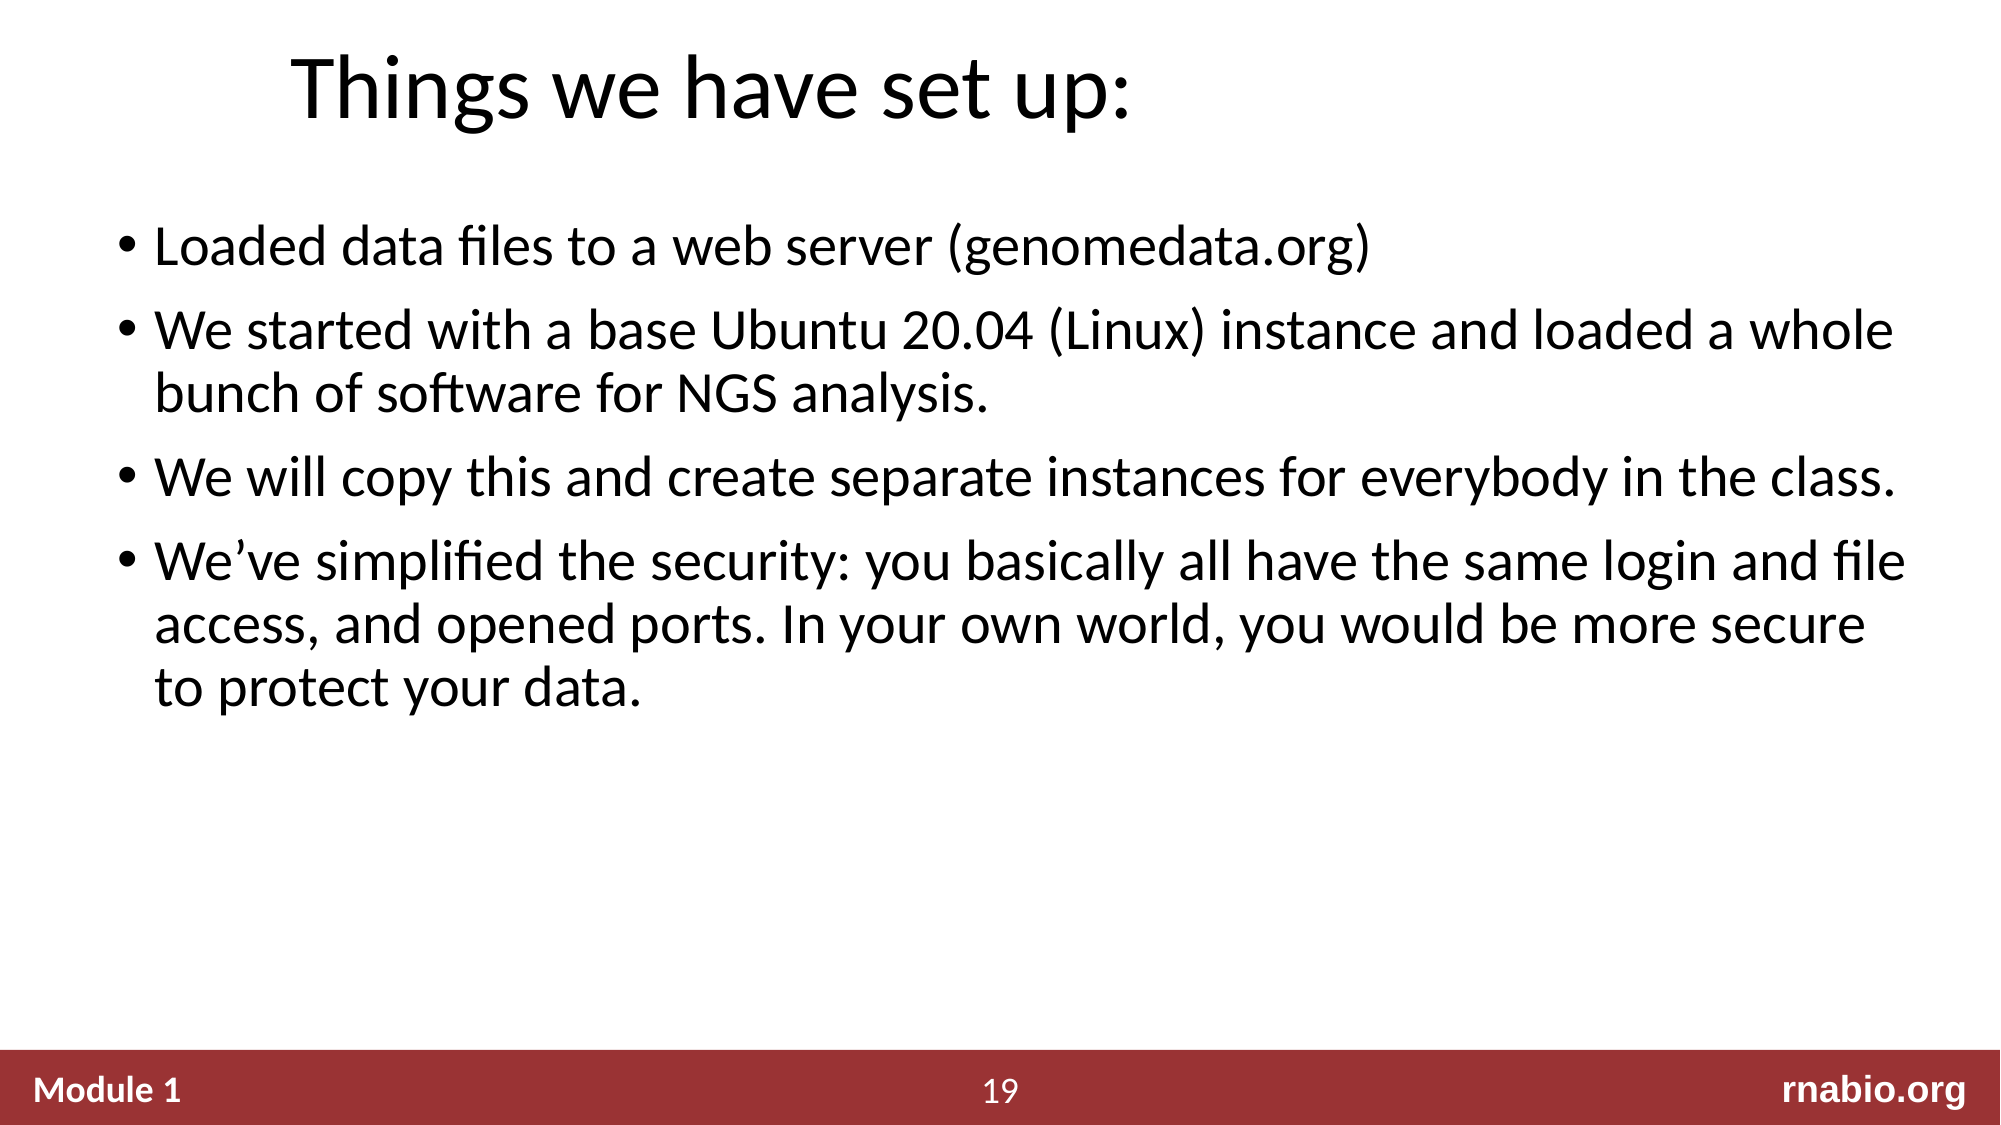

# Things we have set up:
Loaded data files to a web server (genomedata.org)
We started with a base Ubuntu 20.04 (Linux) instance and loaded a whole bunch of software for NGS analysis.
We will copy this and create separate instances for everybody in the class.
We’ve simplified the security: you basically all have the same login and file access, and opened ports. In your own world, you would be more secure to protect your data.